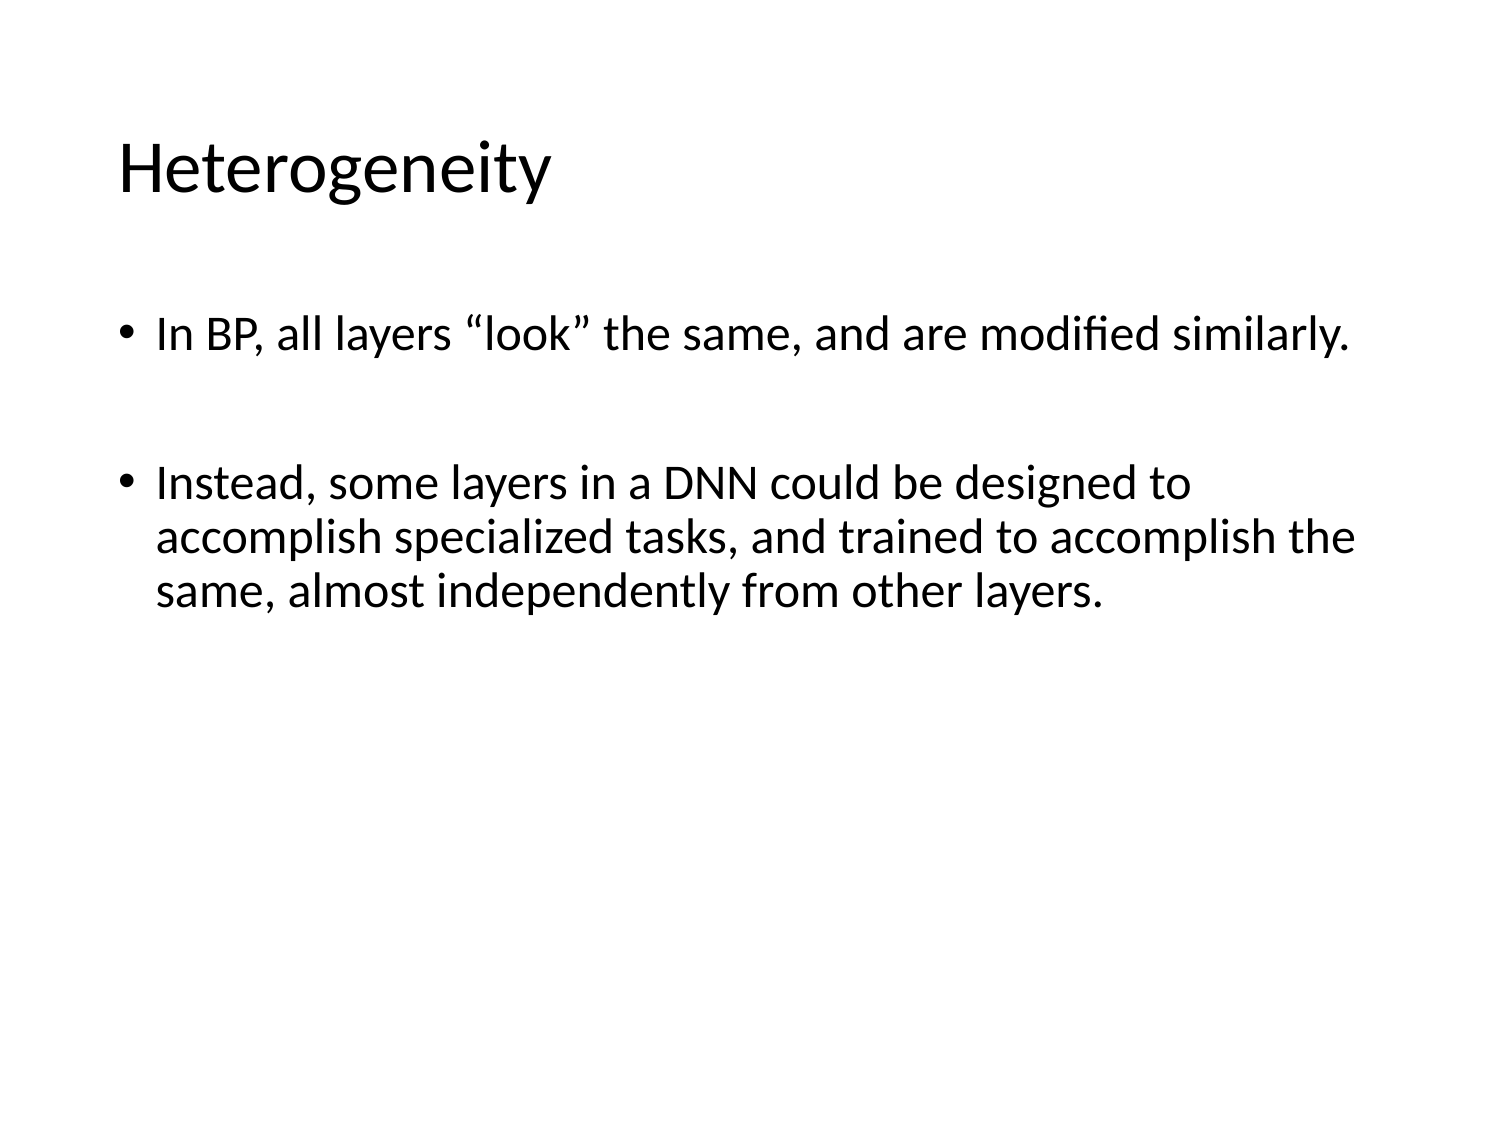

# Heterogeneity
In BP, all layers “look” the same, and are modified similarly.

Instead, some layers in a DNN could be designed to accomplish specialized tasks, and trained to accomplish the same, almost independently from other layers.